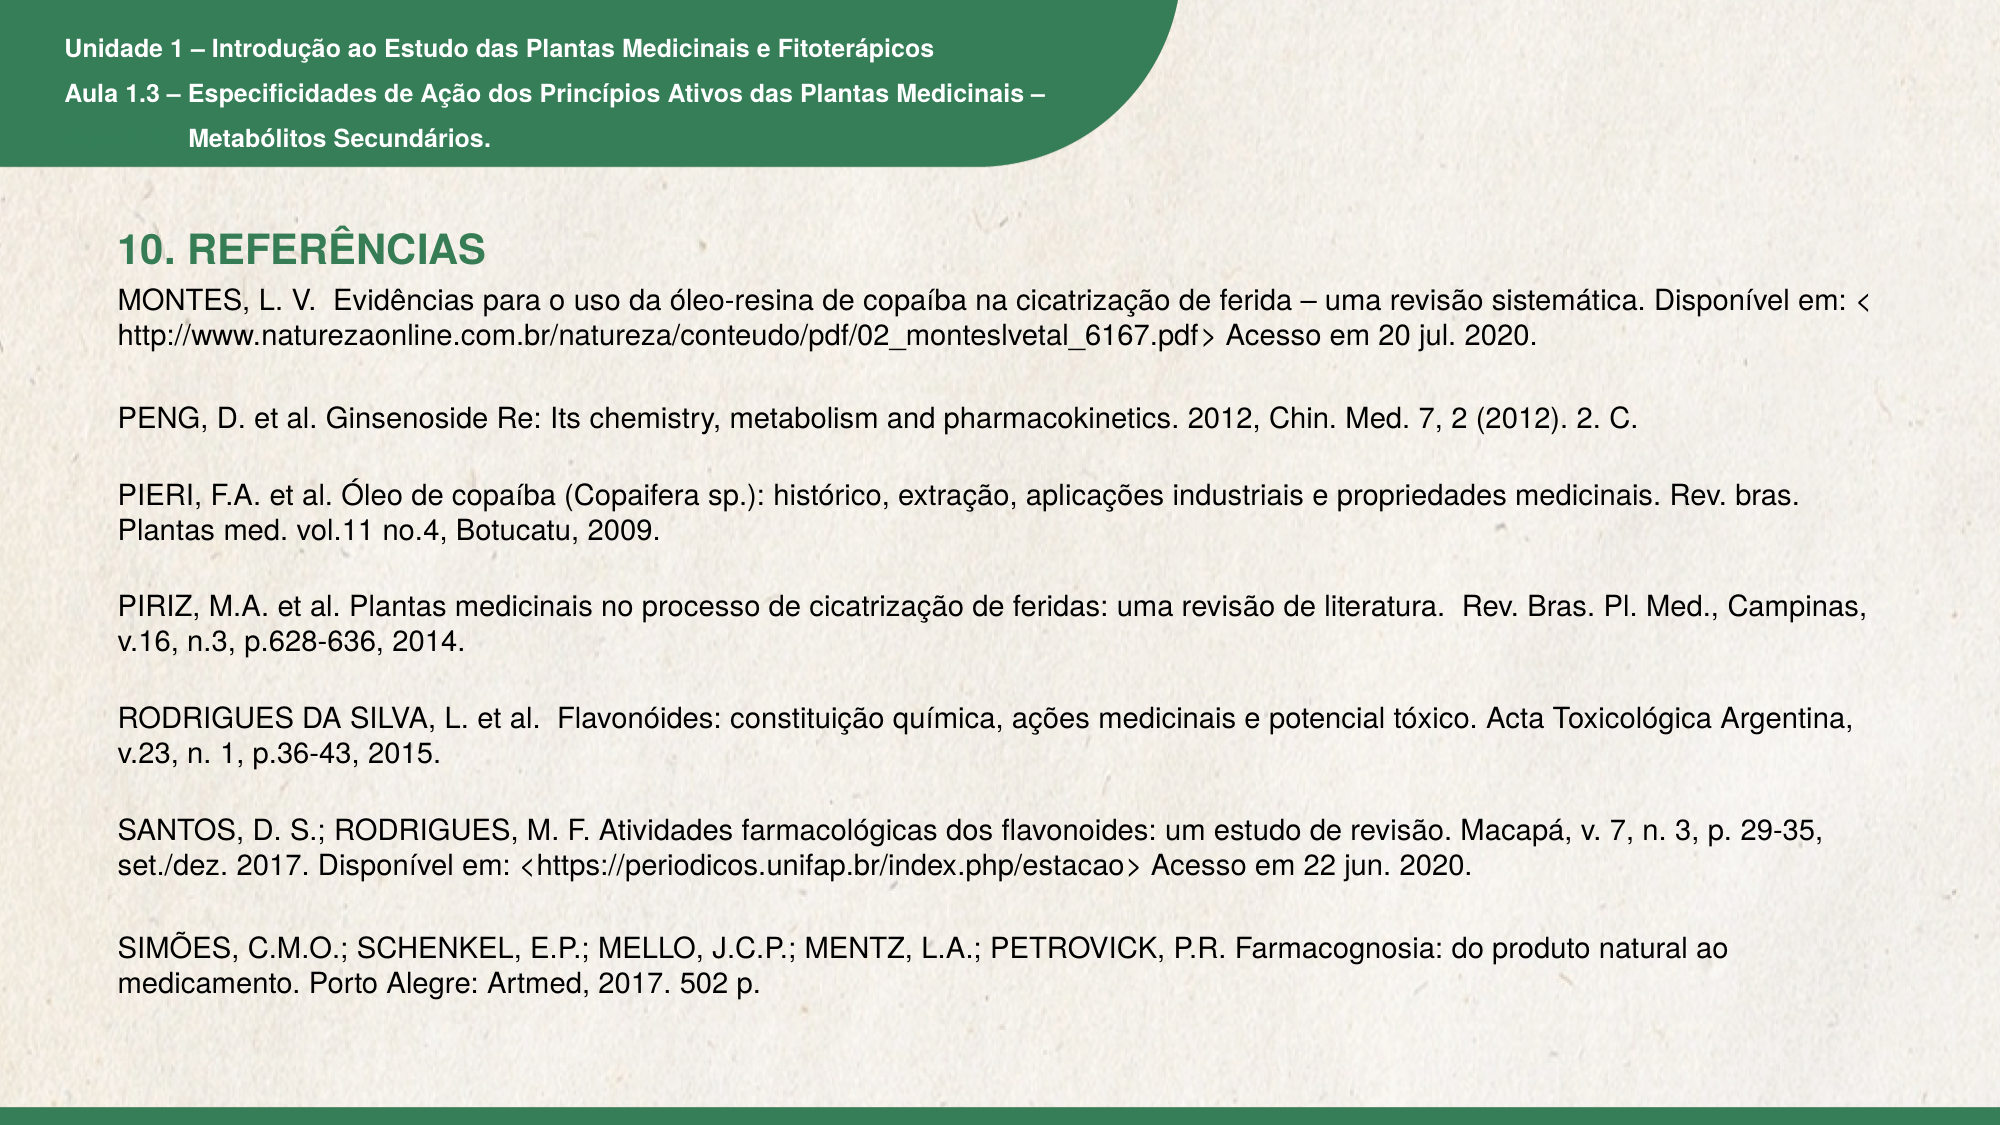

10. REFERÊNCIAS
MONTES, L. V.  Evidências para o uso da óleo-resina de copaíba na cicatrização de ferida – uma revisão sistemática. Disponível em: <http://www.naturezaonline.com.br/natureza/conteudo/pdf/02_monteslvetal_6167.pdf> Acesso em 20 jul. 2020.
PENG, D. et al. Ginsenoside Re: Its chemistry, metabolism and pharmacokinetics. 2012, Chin. Med. 7, 2 (2012). 2. C.
PIERI, F.A. et al. Óleo de copaíba (Copaifera sp.): histórico, extração, aplicações industriais e propriedades medicinais. Rev. bras. Plantas med. vol.11 no.4, Botucatu, 2009.
PIRIZ, M.A. et al. Plantas medicinais no processo de cicatrização de feridas: uma revisão de literatura.  Rev. Bras. Pl. Med., Campinas, v.16, n.3, p.628-636, 2014.
RODRIGUES DA SILVA, L. et al.  Flavonóides: constituição química, ações medicinais e potencial tóxico. Acta Toxicológica Argentina, v.23, n. 1, p.36-43, 2015.
SANTOS, D. S.; RODRIGUES, M. F. Atividades farmacológicas dos flavonoides: um estudo de revisão. Macapá, v. 7, n. 3, p. 29-35, set./dez. 2017. Disponível em: <https://periodicos.unifap.br/index.php/estacao> Acesso em 22 jun. 2020.
SIMÕES, C.M.O.; SCHENKEL, E.P.; MELLO, J.C.P.; MENTZ, L.A.; PETROVICK, P.R. Farmacognosia: do produto natural ao medicamento. Porto Alegre: Artmed, 2017. 502 p.